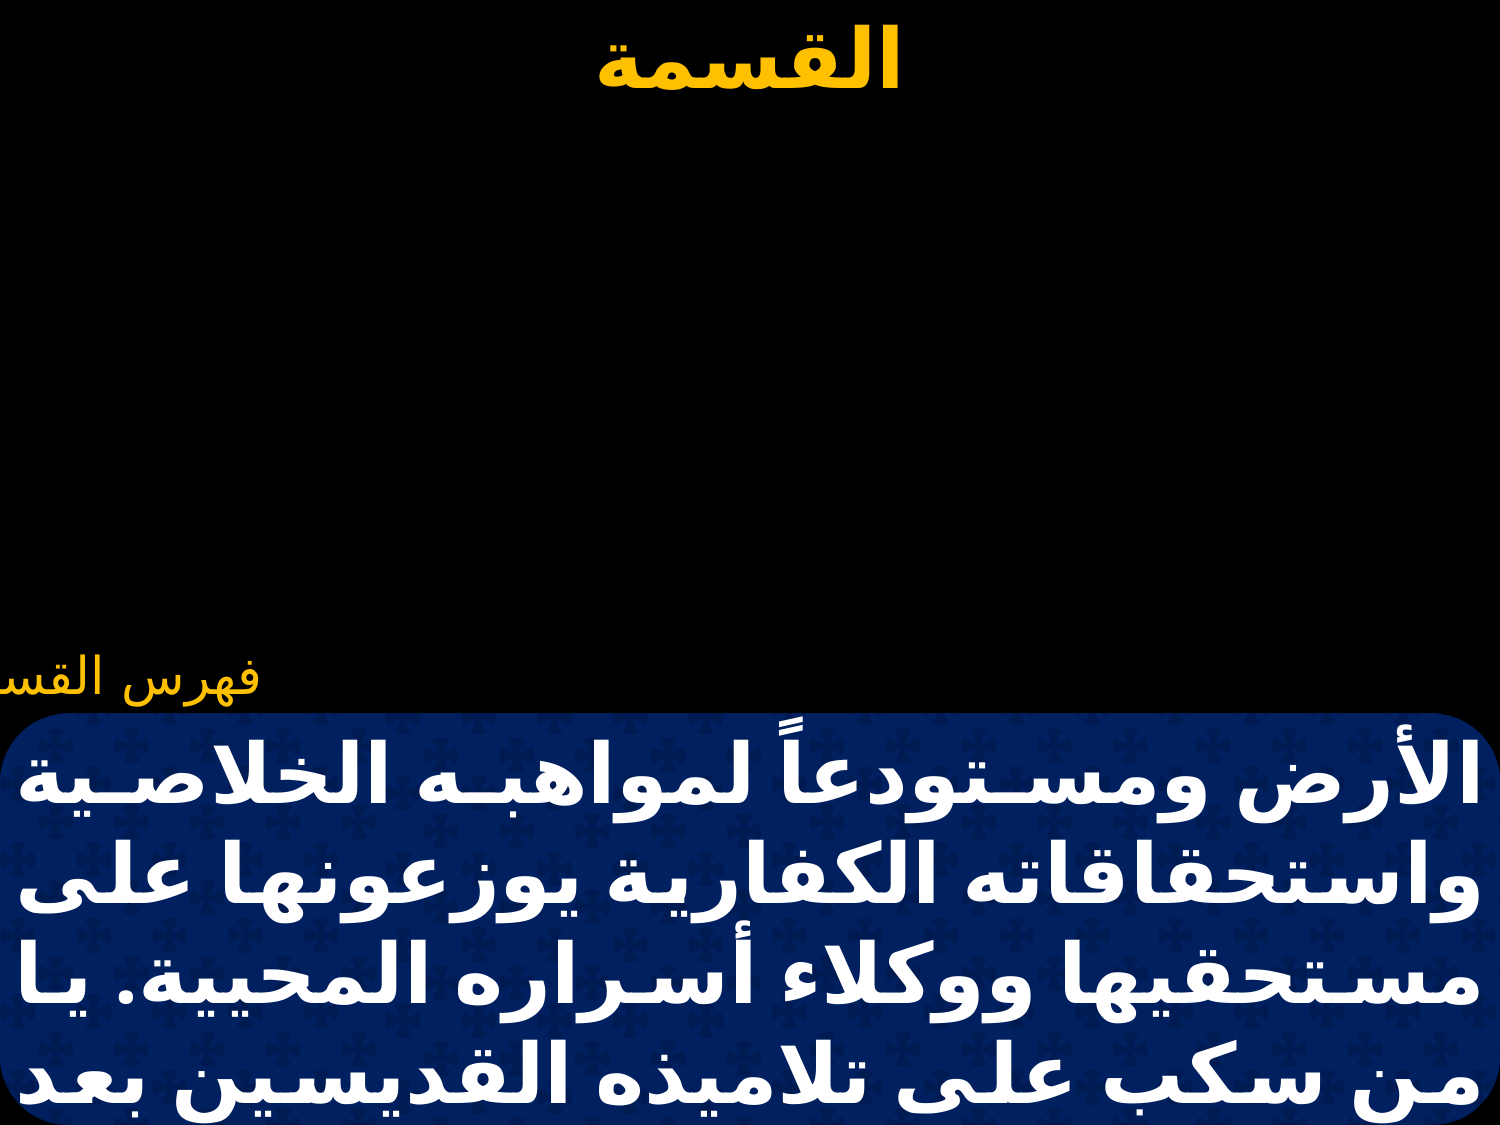

#
الأرض ومستودعاً لمواهبه الخلاصية واستحقاقاته الكفارية يوزعونها على مستحقيها ووكلاء أسراره المحيية. يا من سكب على تلاميذه القديسين بعد صعوده إلى السماء مواهب الروح القدس. روح الحق المنبثق